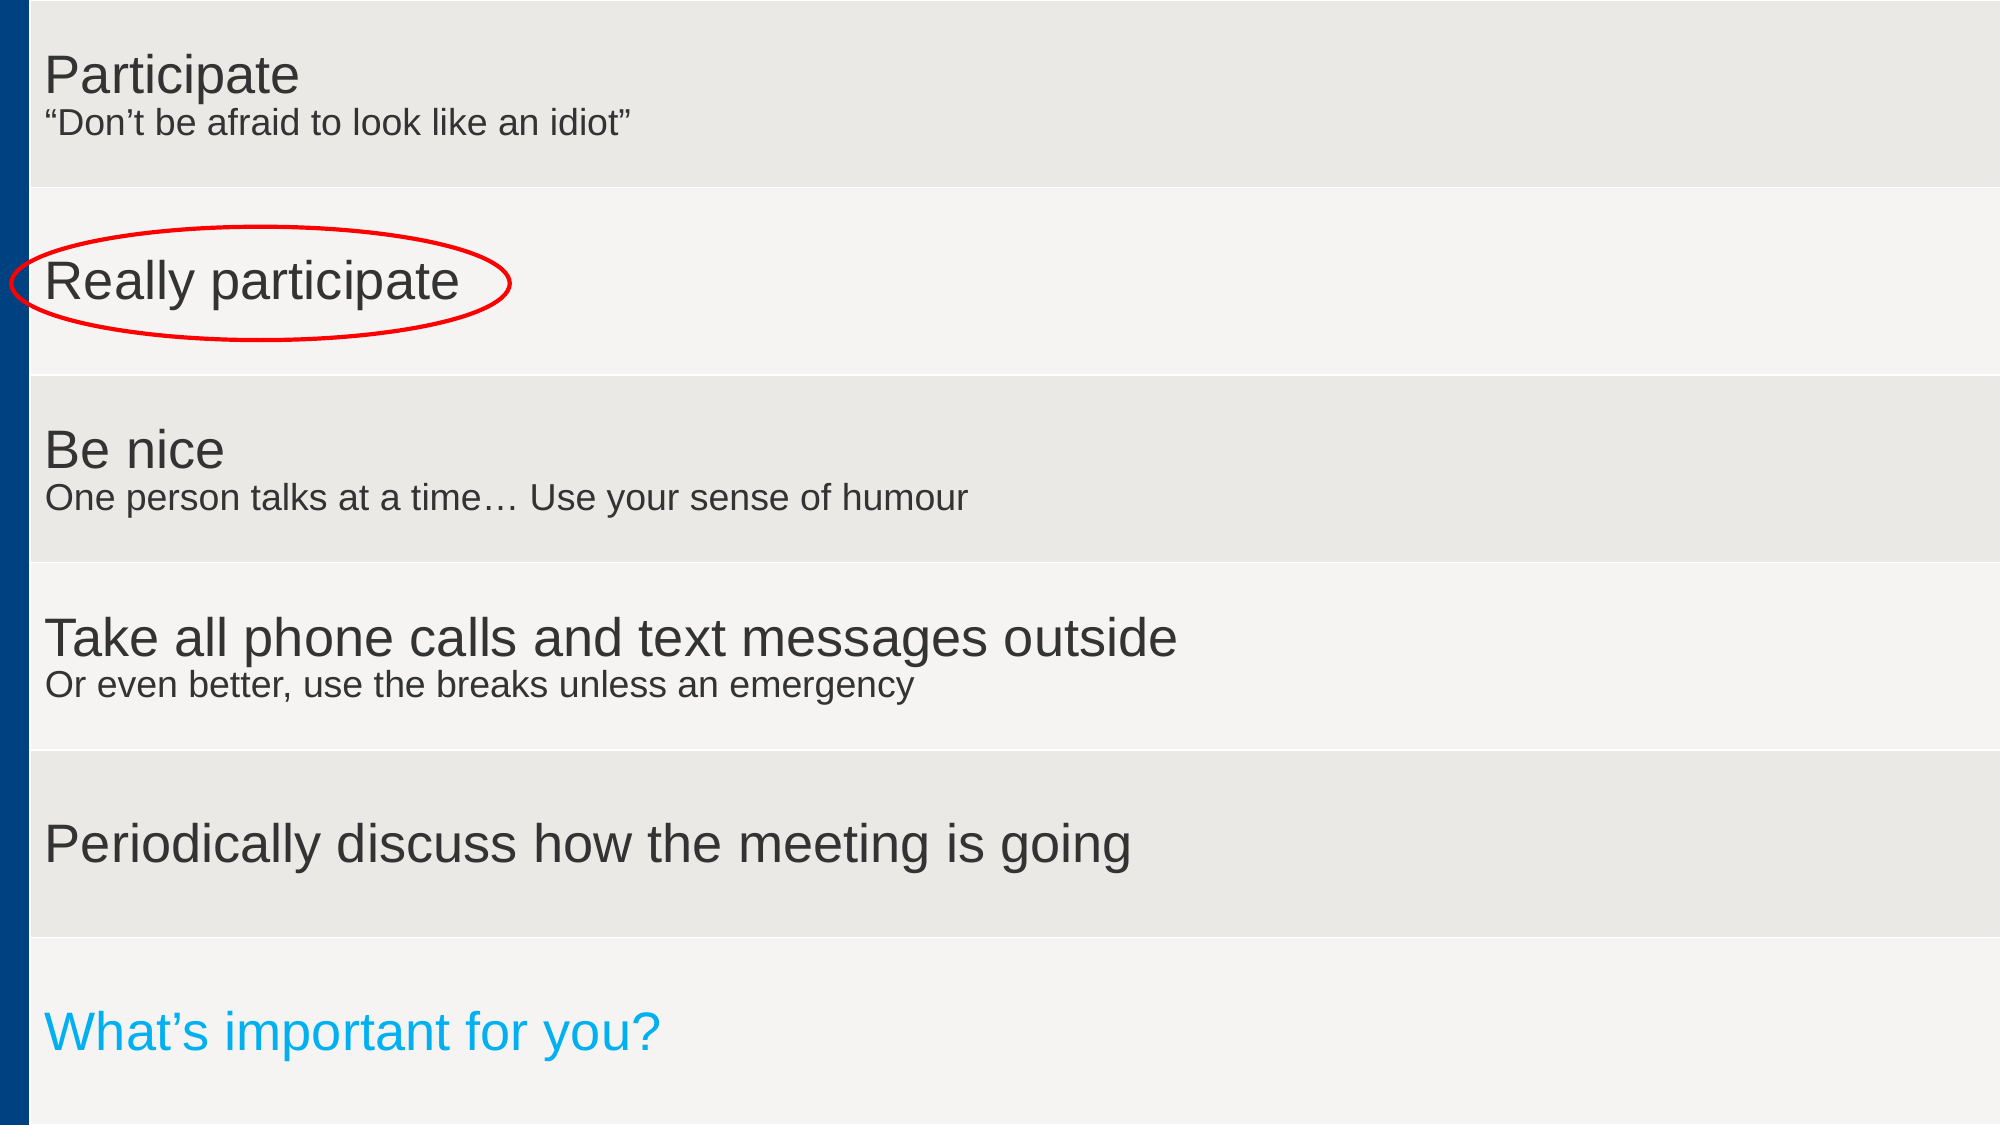

| Participate “Don’t be afraid to look like an idiot” |
| --- |
| Really participate |
| Be nice One person talks at a time… Use your sense of humour |
| Take all phone calls and text messages outside Or even better, use the breaks unless an emergency |
| Periodically discuss how the meeting is going |
| What’s important for you? |
# Guidelines